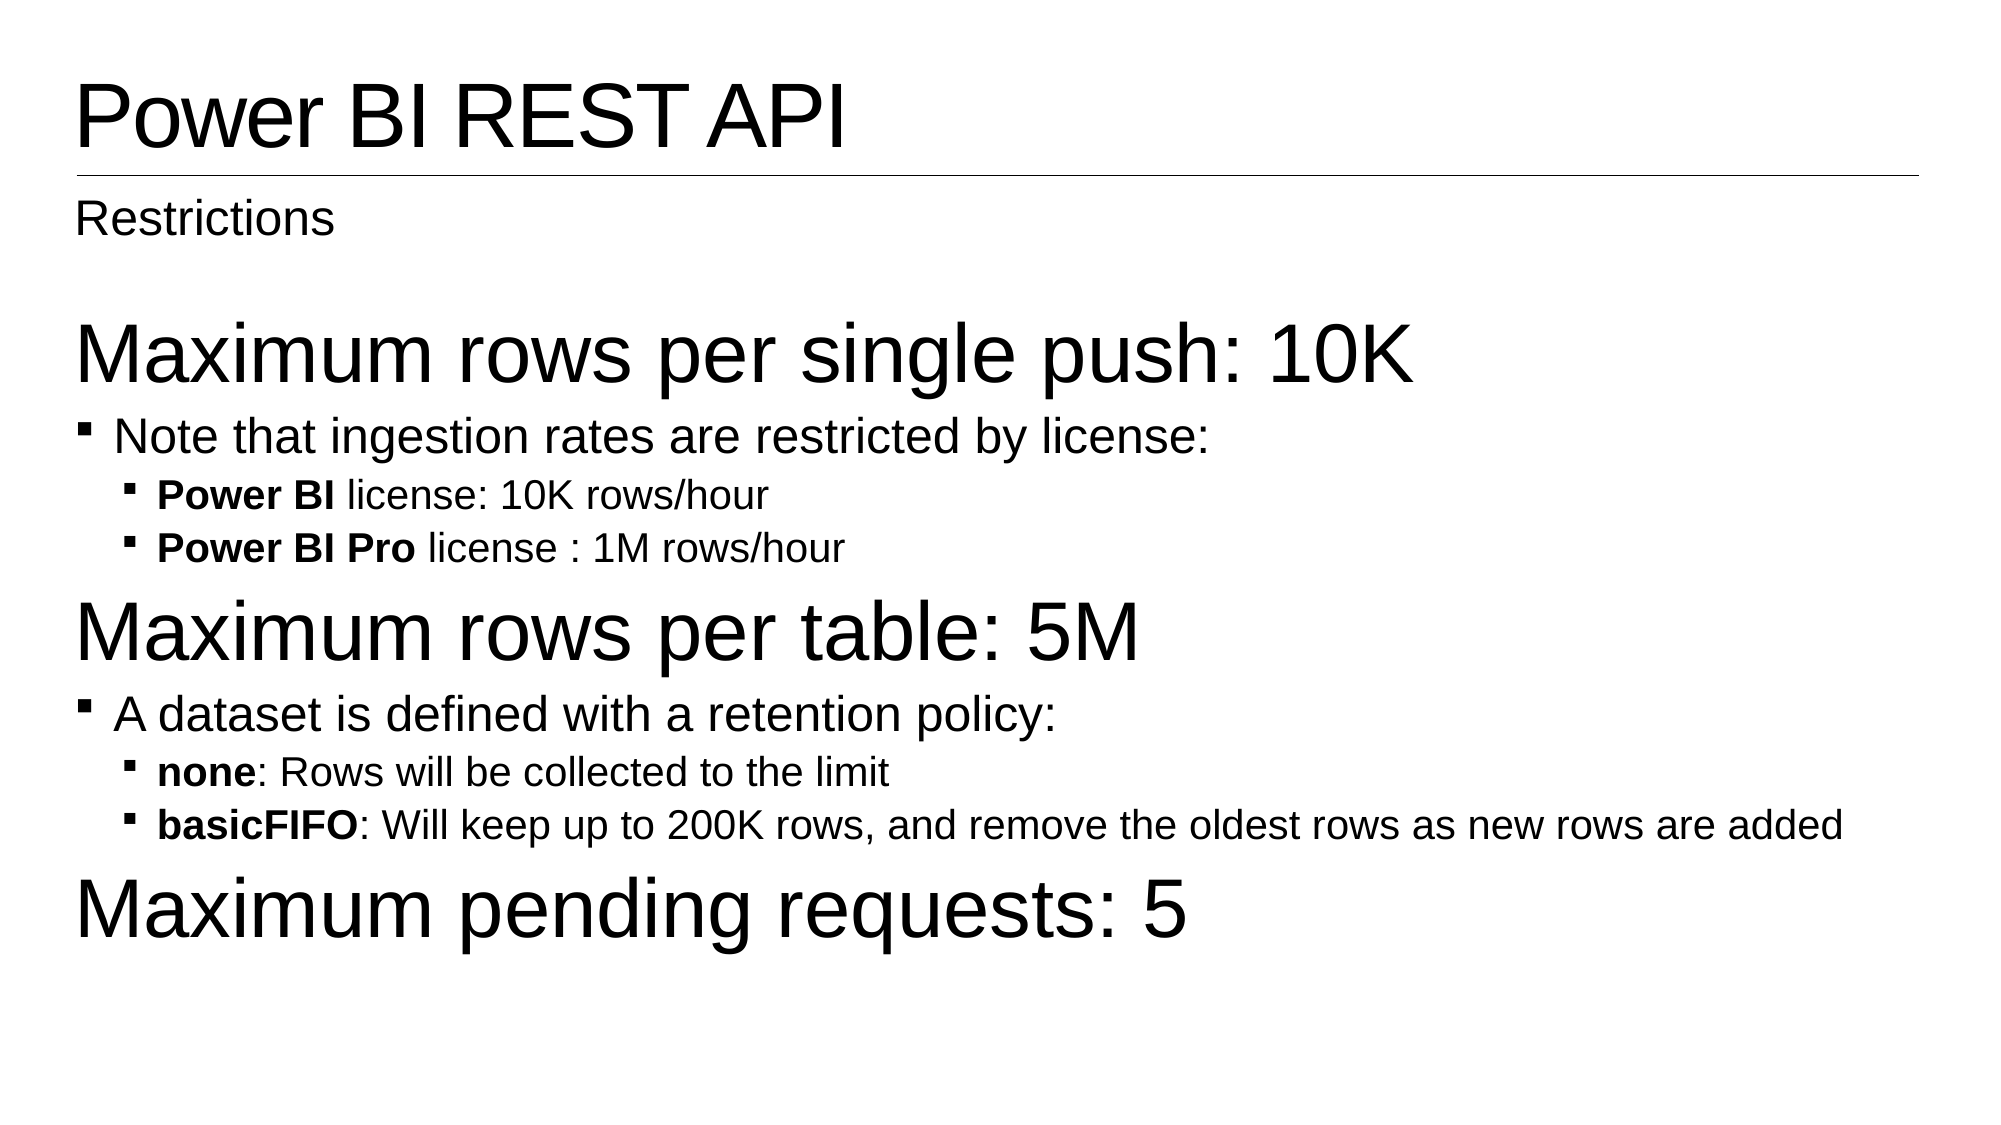

# Power BI REST API
Restrictions
Maximum rows per single push: 10K
Note that ingestion rates are restricted by license:
Power BI license: 10K rows/hour
Power BI Pro license : 1M rows/hour
Maximum rows per table: 5M
A dataset is defined with a retention policy:
none: Rows will be collected to the limit
basicFIFO: Will keep up to 200K rows, and remove the oldest rows as new rows are added
Maximum pending requests: 5